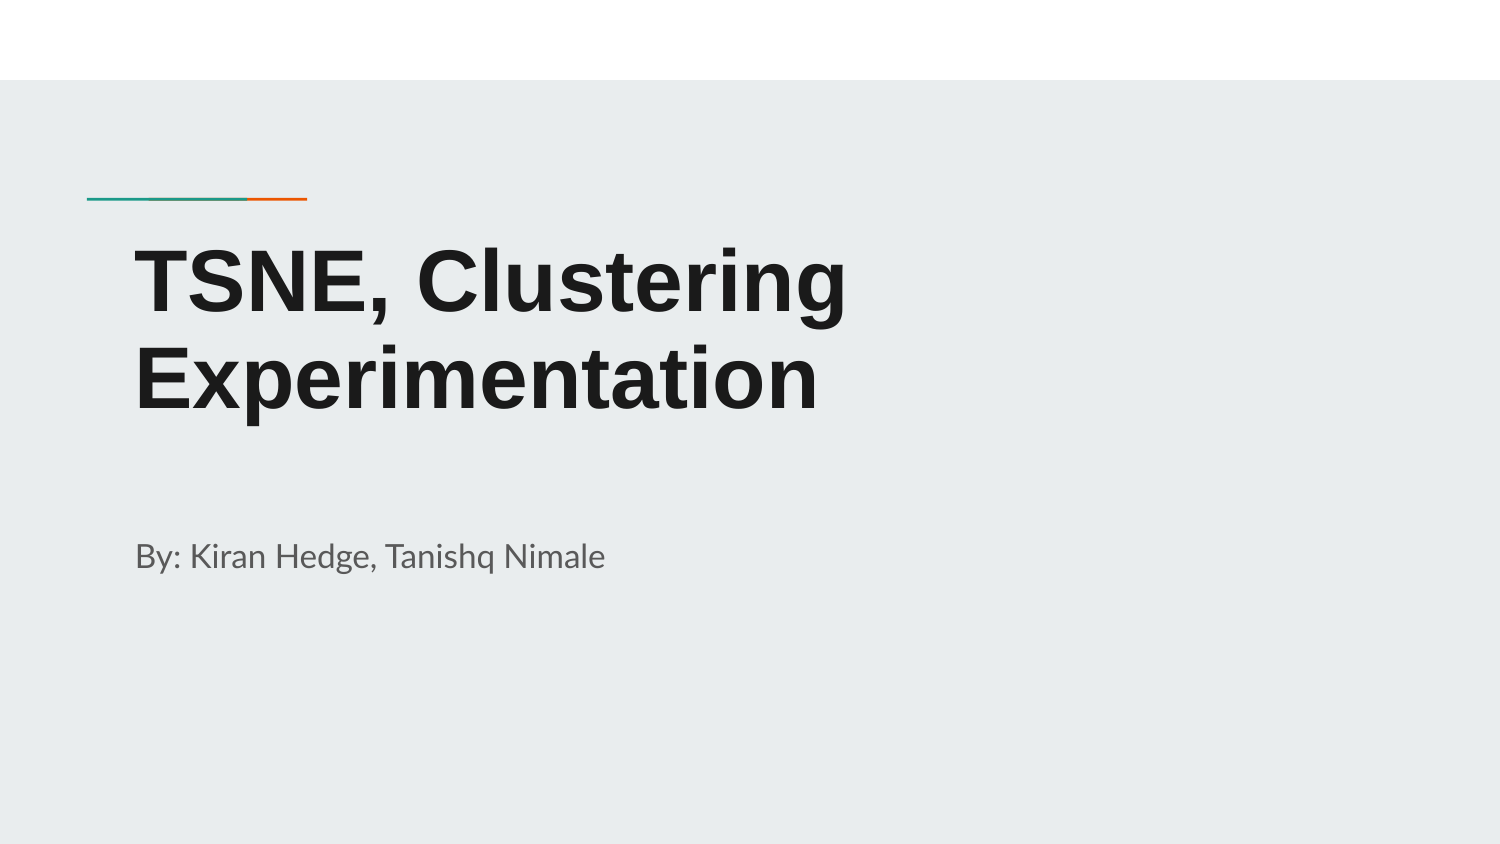

# TSNE, Clustering Experimentation
By: Kiran Hedge, Tanishq Nimale